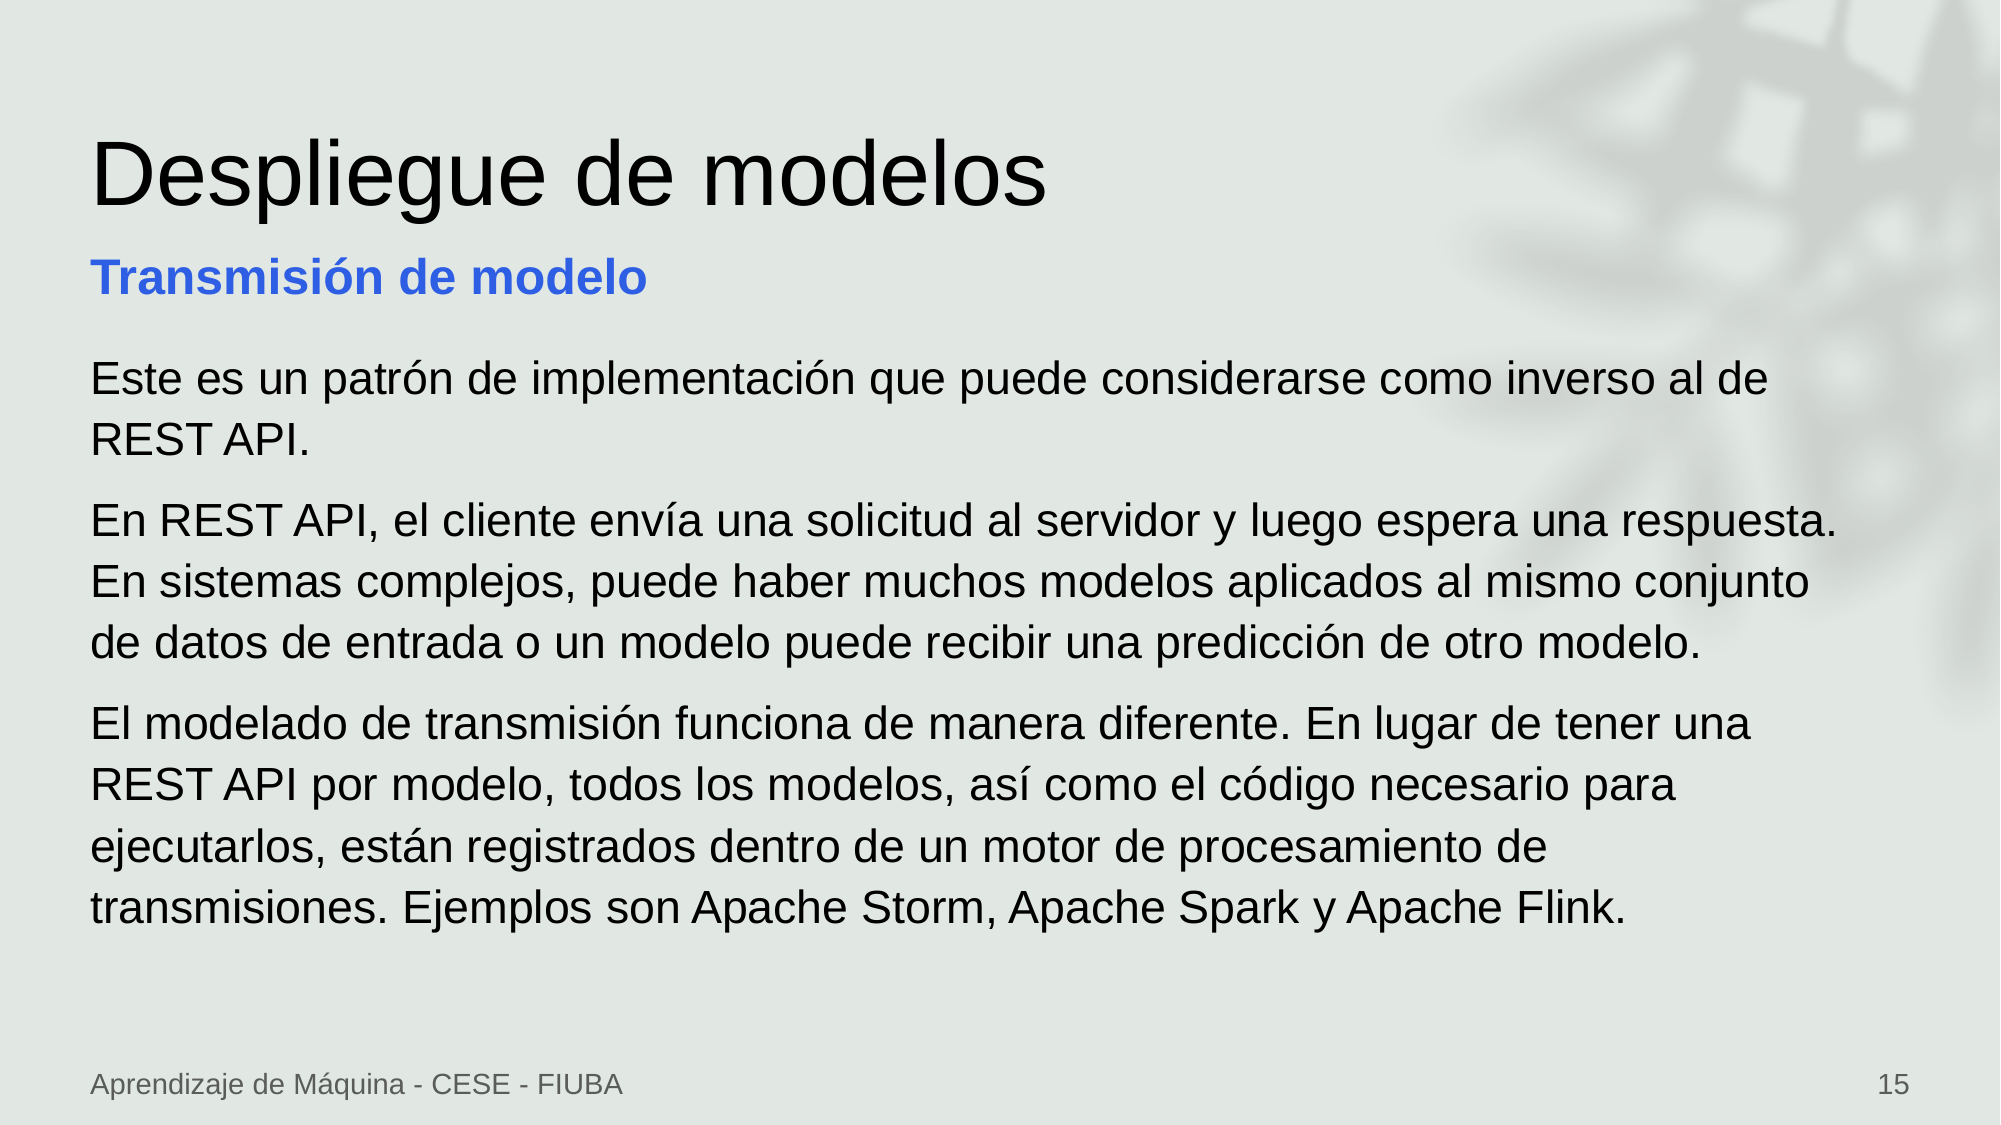

# Despliegue de modelos
Transmisión de modelo
Este es un patrón de implementación que puede considerarse como inverso al de REST API.
En REST API, el cliente envía una solicitud al servidor y luego espera una respuesta. En sistemas complejos, puede haber muchos modelos aplicados al mismo conjunto de datos de entrada o un modelo puede recibir una predicción de otro modelo.
El modelado de transmisión funciona de manera diferente. En lugar de tener una REST API por modelo, todos los modelos, así como el código necesario para ejecutarlos, están registrados dentro de un motor de procesamiento de transmisiones. Ejemplos son Apache Storm, Apache Spark y Apache Flink.
Aprendizaje de Máquina - CESE - FIUBA
15